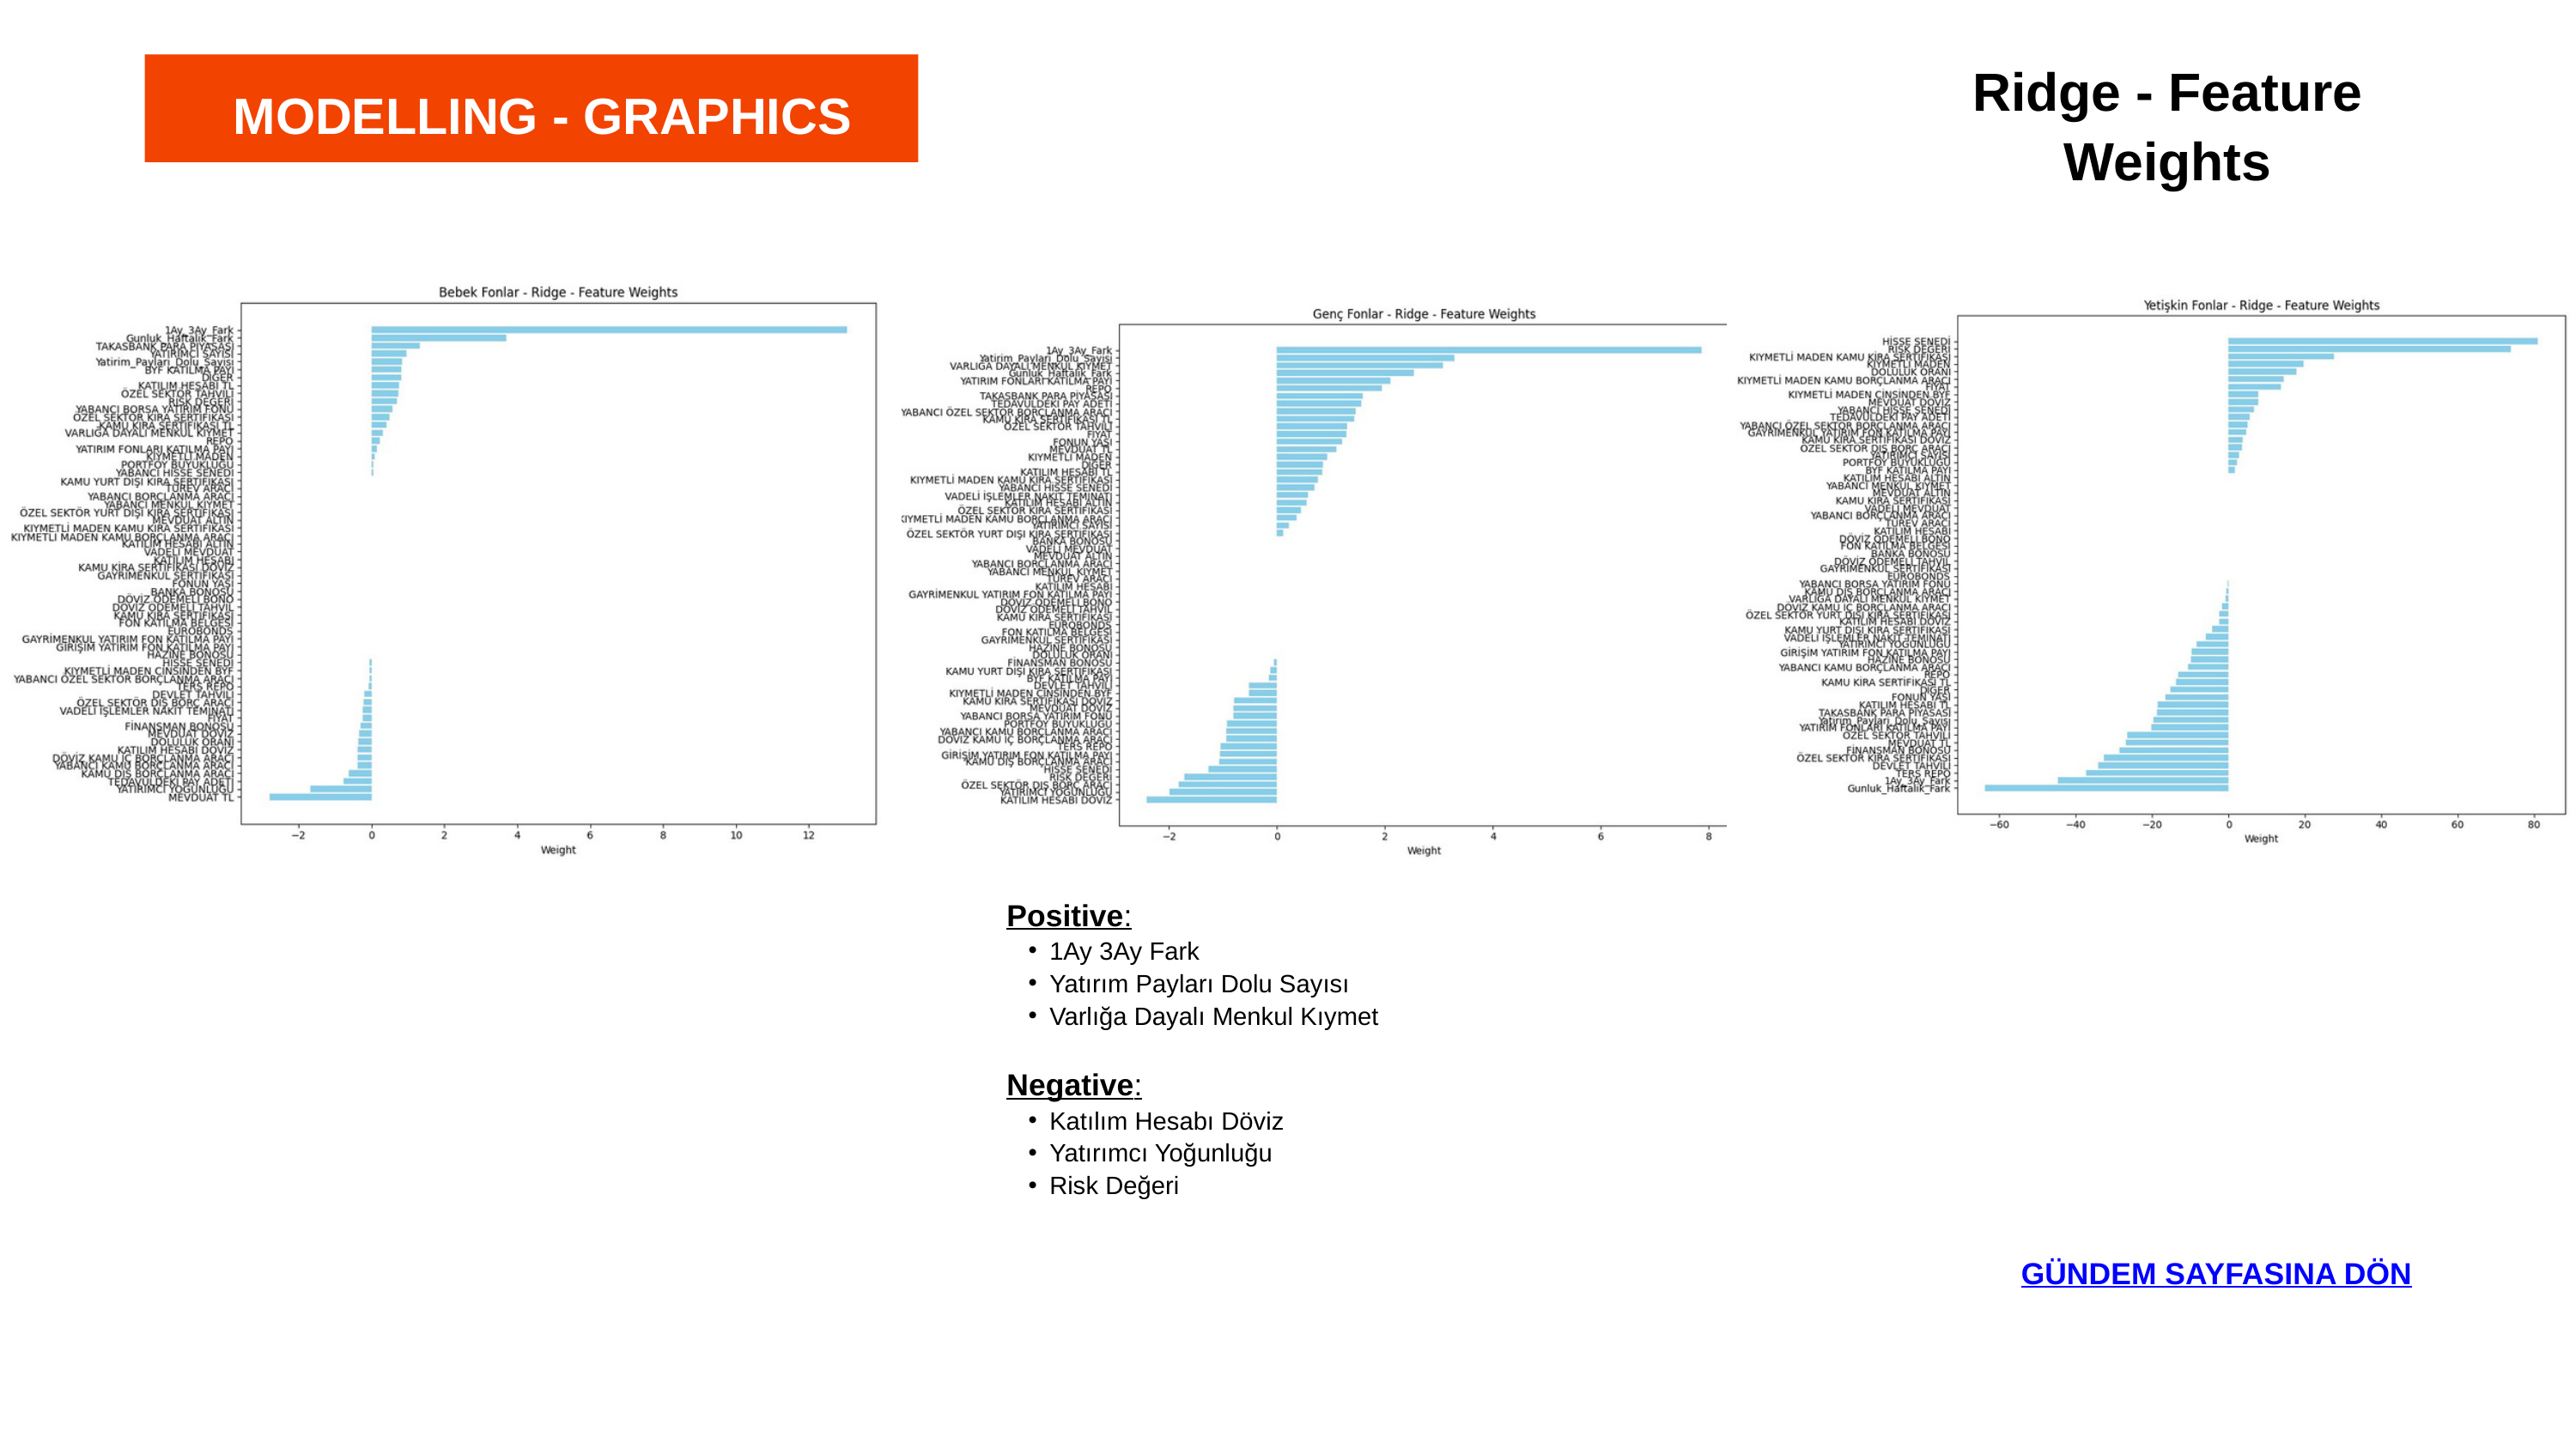

Ridge - Feature Weights

MODELLING - GRAPHICS

Positive:
1Ay 3Ay Fark
Yatırım Payları Dolu Sayısı
Varlığa Dayalı Menkul Kıymet

Negative:
Katılım Hesabı Döviz
Yatırımcı Yoğunluğu
Risk Değeri

GÜNDEM SAYFASINA DÖN